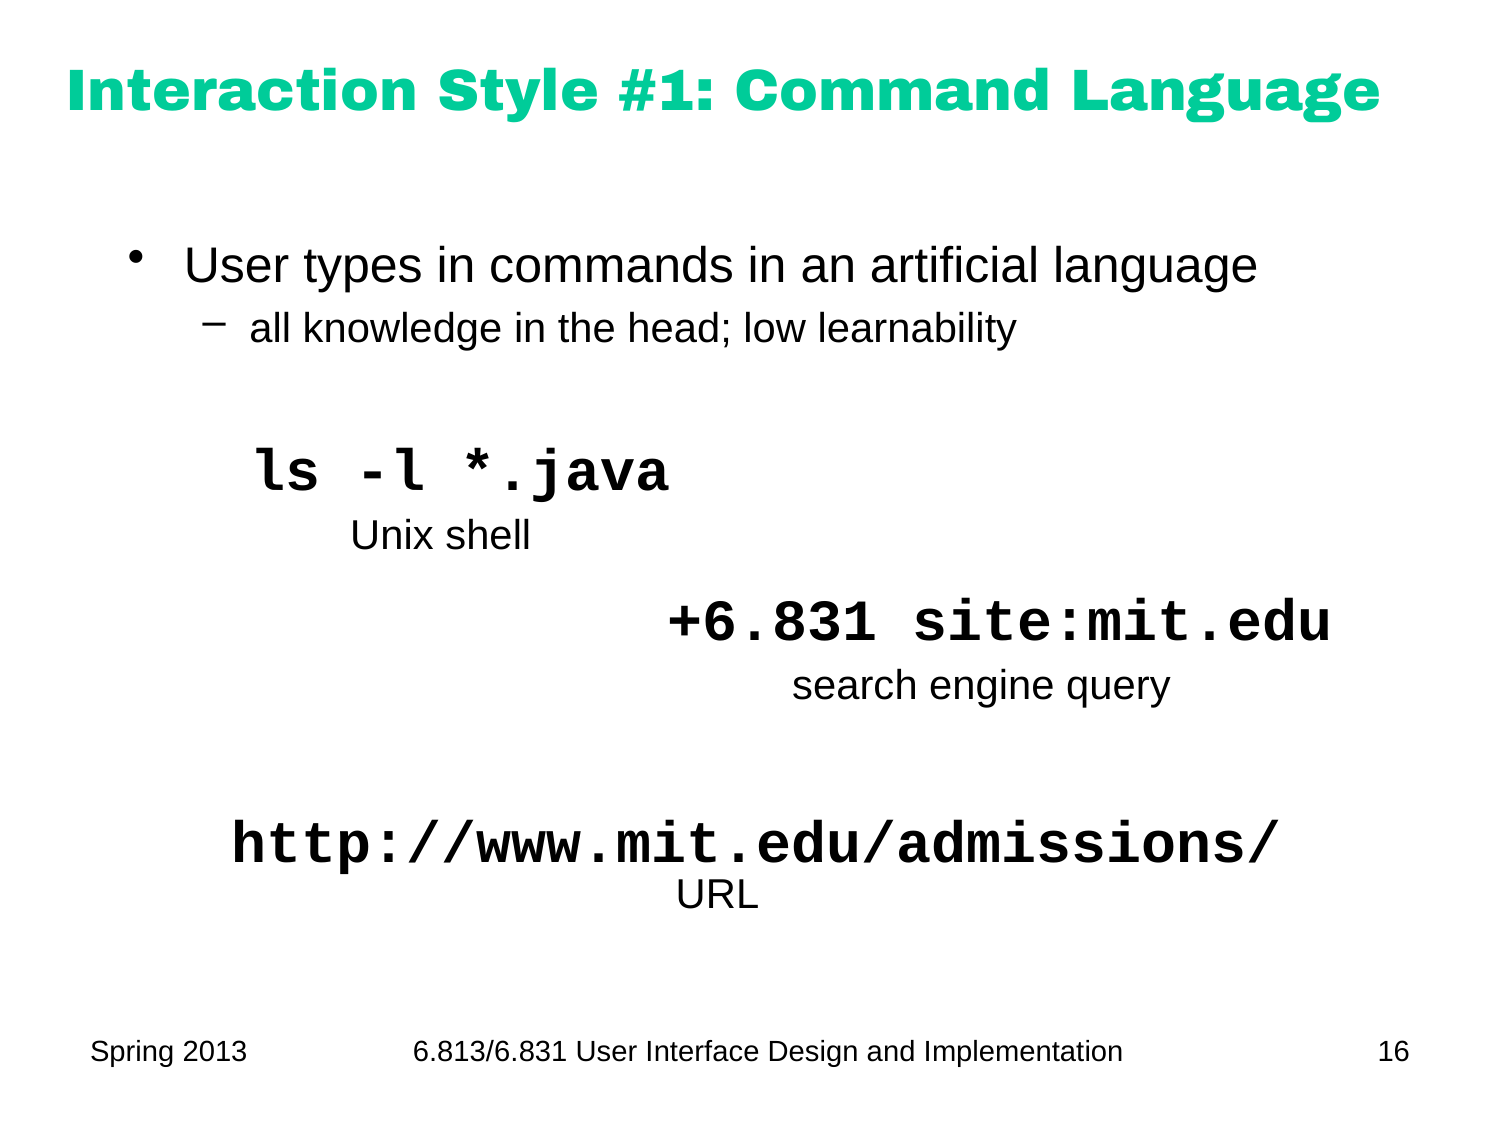

# Interaction Style #1: Command Language
User types in commands in an artificial language
all knowledge in the head; low learnability
ls -l *.java
Unix shell
+6.831 site:mit.edu
search engine query
http://www.mit.edu/admissions/
URL
Spring 2013
6.813/6.831 User Interface Design and Implementation
16